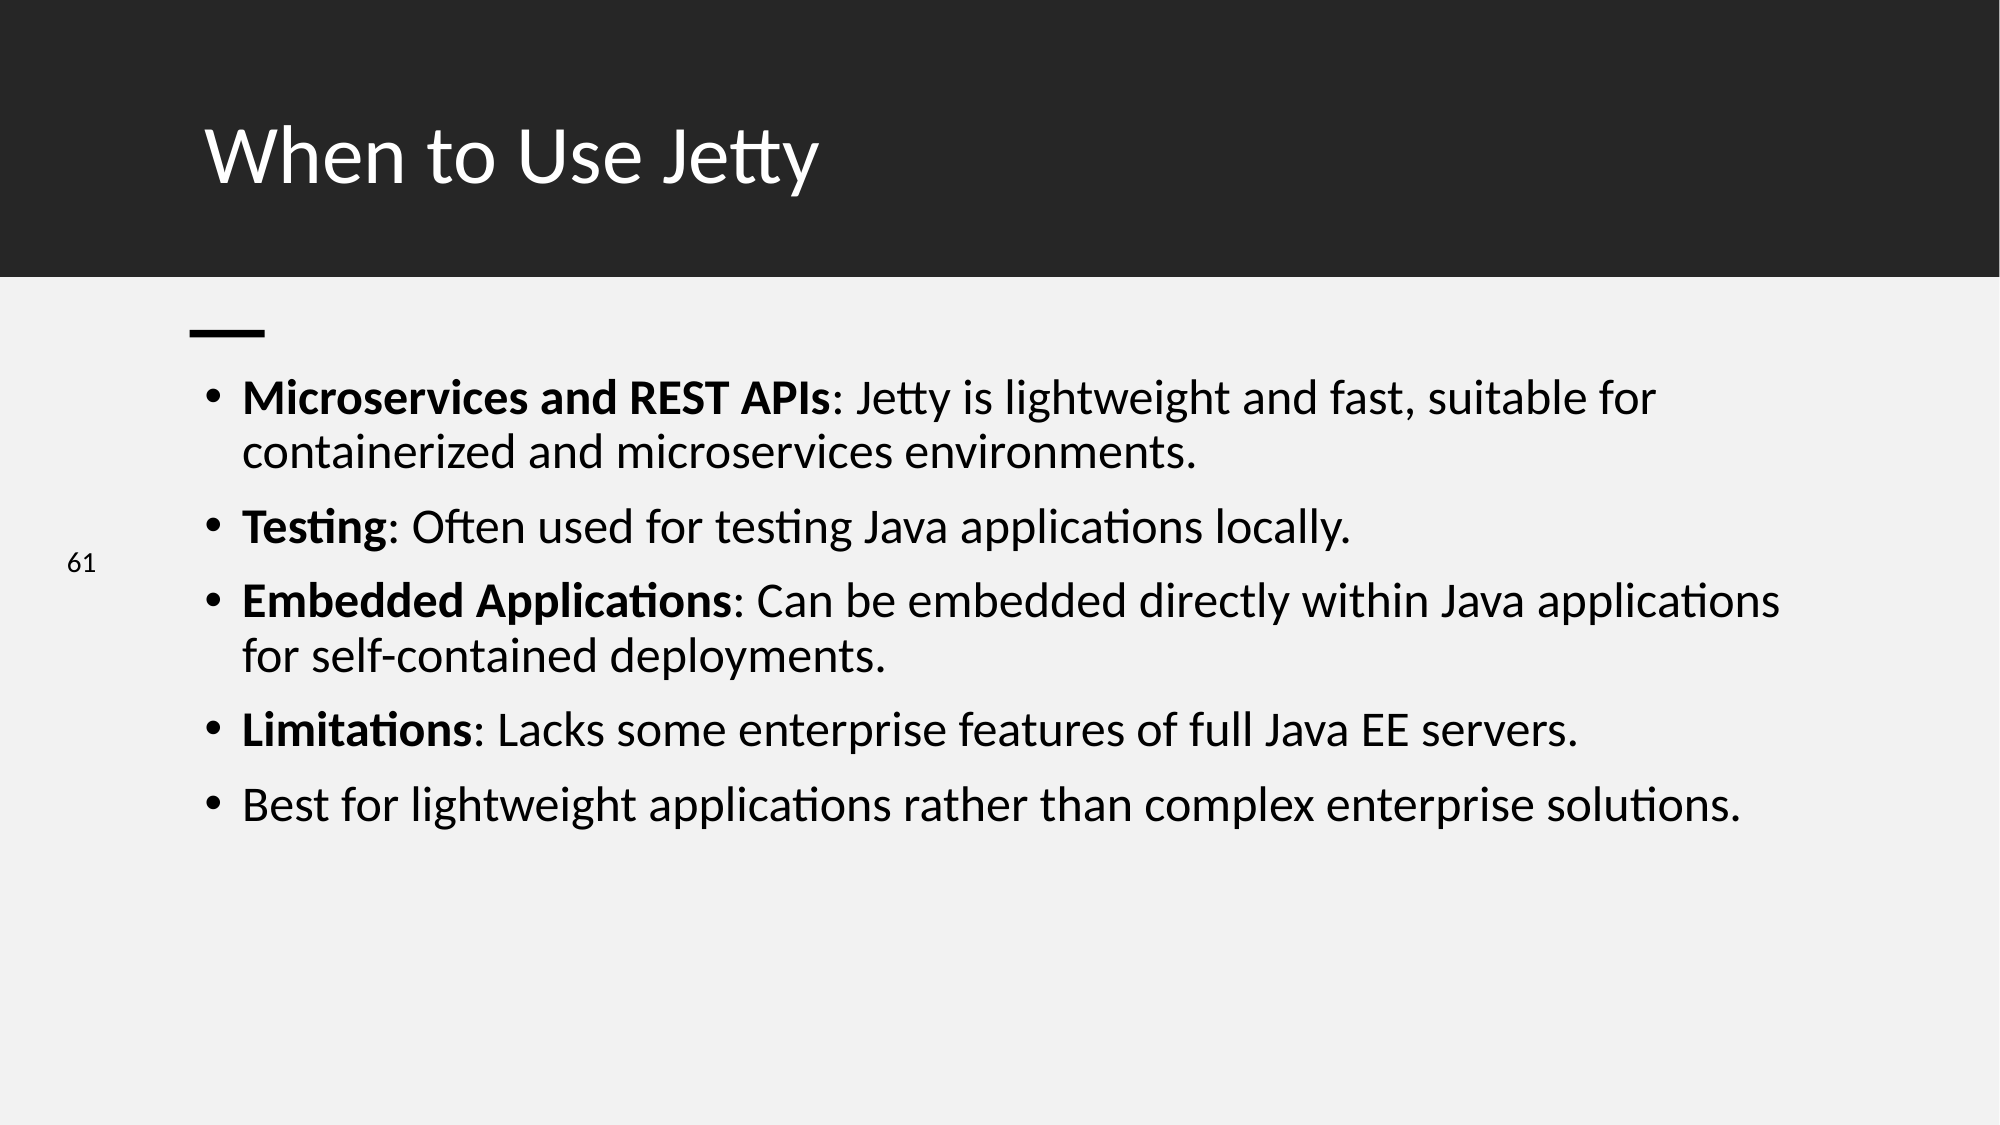

# When to Use Jetty

Microservices and REST APIs: Jetty is lightweight and fast, suitable for containerized and microservices environments.
Testing: Often used for testing Java applications locally.
Embedded Applications: Can be embedded directly within Java applications for self-contained deployments.
Limitations: Lacks some enterprise features of full Java EE servers.
Best for lightweight applications rather than complex enterprise solutions.

61